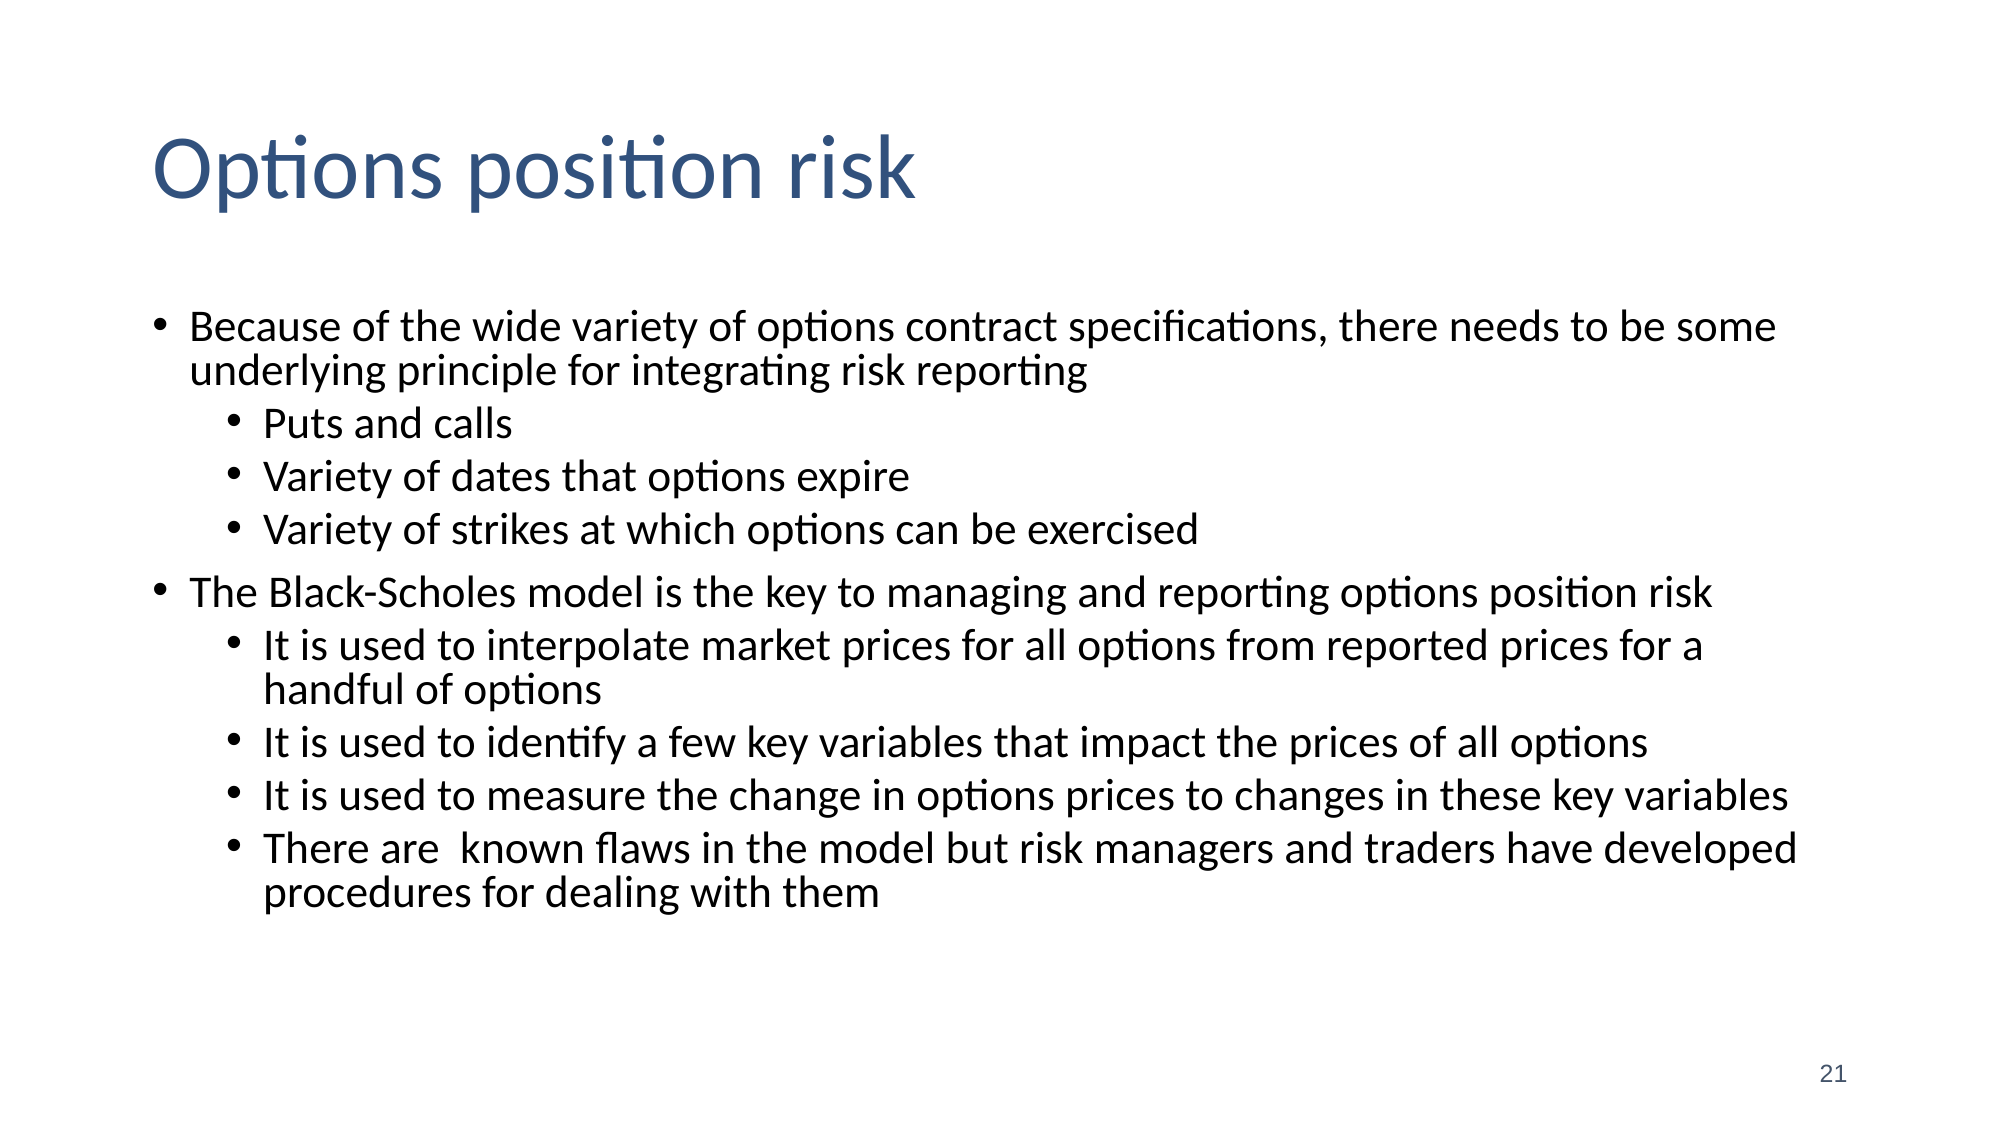

# Options position risk
Because of the wide variety of options contract specifications, there needs to be some underlying principle for integrating risk reporting
Puts and calls
Variety of dates that options expire
Variety of strikes at which options can be exercised
The Black-Scholes model is the key to managing and reporting options position risk
It is used to interpolate market prices for all options from reported prices for a handful of options
It is used to identify a few key variables that impact the prices of all options
It is used to measure the change in options prices to changes in these key variables
There are  known flaws in the model but risk managers and traders have developed procedures for dealing with them

21